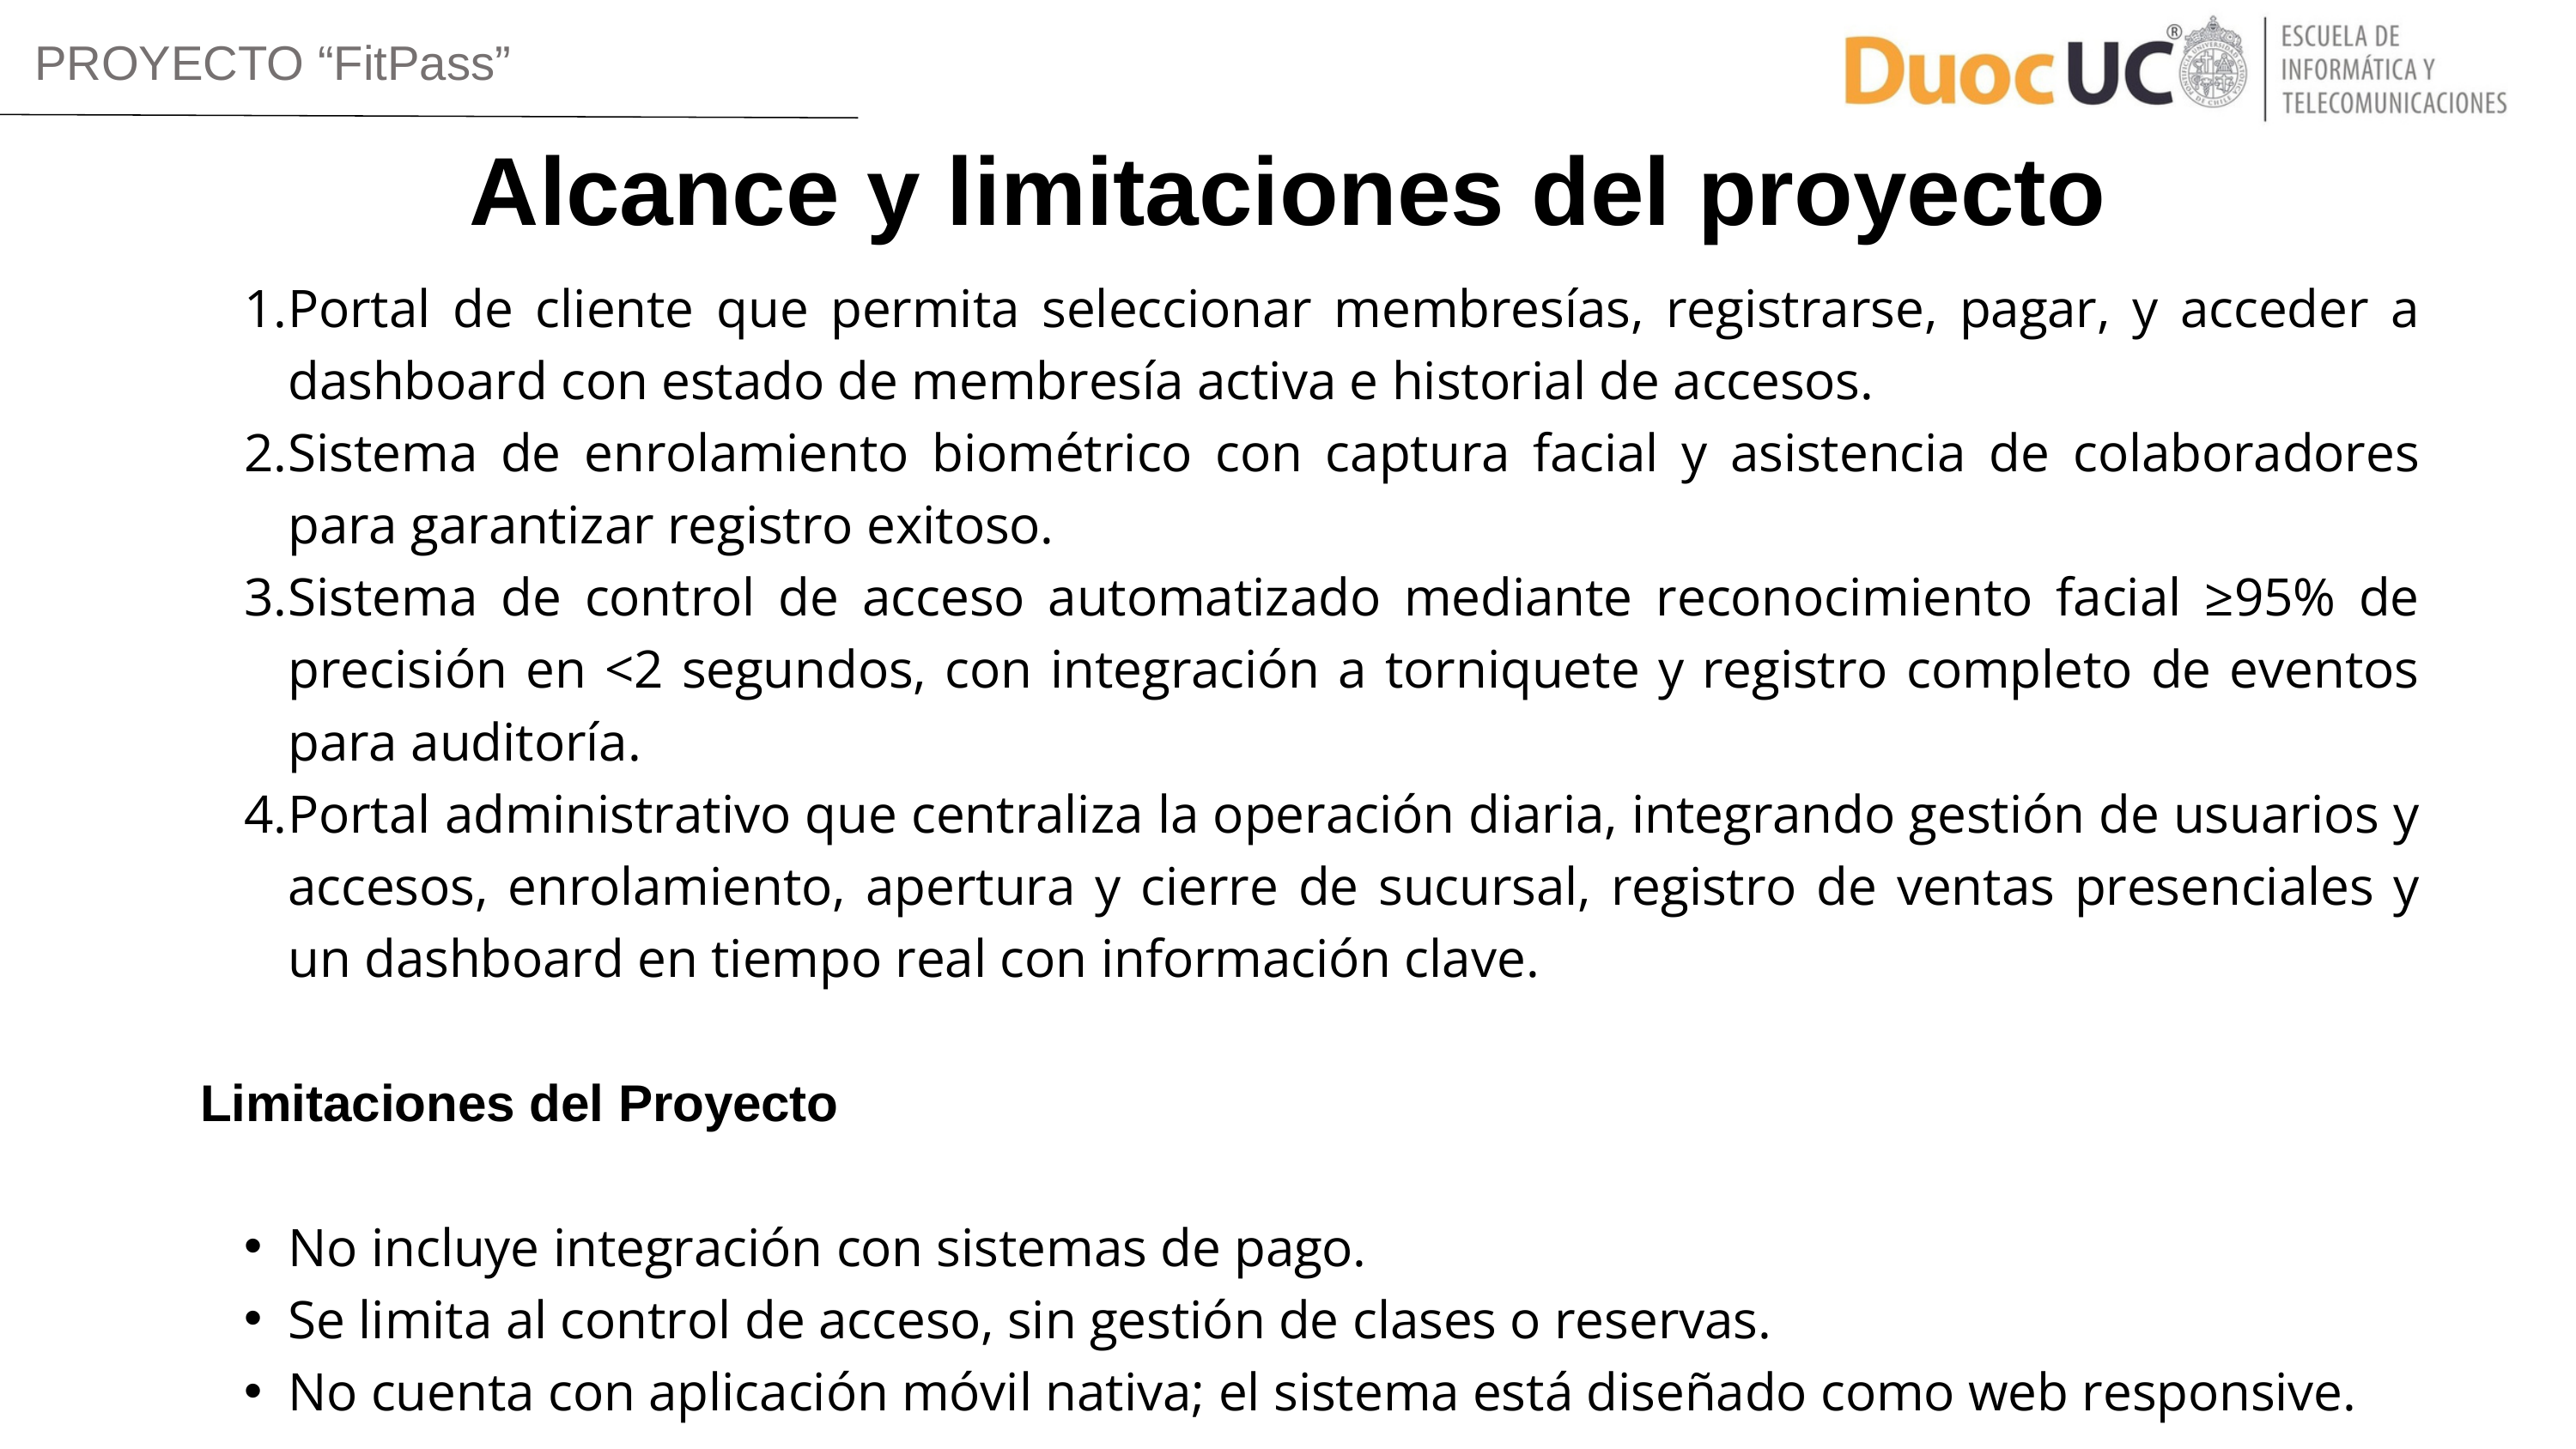

PROYECTO “FitPass”

Alcance y limitaciones del proyecto
Portal de cliente que permita seleccionar membresías, registrarse, pagar, y acceder a dashboard con estado de membresía activa e historial de accesos.
Sistema de enrolamiento biométrico con captura facial y asistencia de colaboradores para garantizar registro exitoso.
Sistema de control de acceso automatizado mediante reconocimiento facial ≥95% de precisión en <2 segundos, con integración a torniquete y registro completo de eventos para auditoría.
Portal administrativo que centraliza la operación diaria, integrando gestión de usuarios y accesos, enrolamiento, apertura y cierre de sucursal, registro de ventas presenciales y un dashboard en tiempo real con información clave.

Limitaciones del Proyecto

No incluye integración con sistemas de pago.
Se limita al control de acceso, sin gestión de clases o reservas.
No cuenta con aplicación móvil nativa; el sistema está diseñado como web responsive.